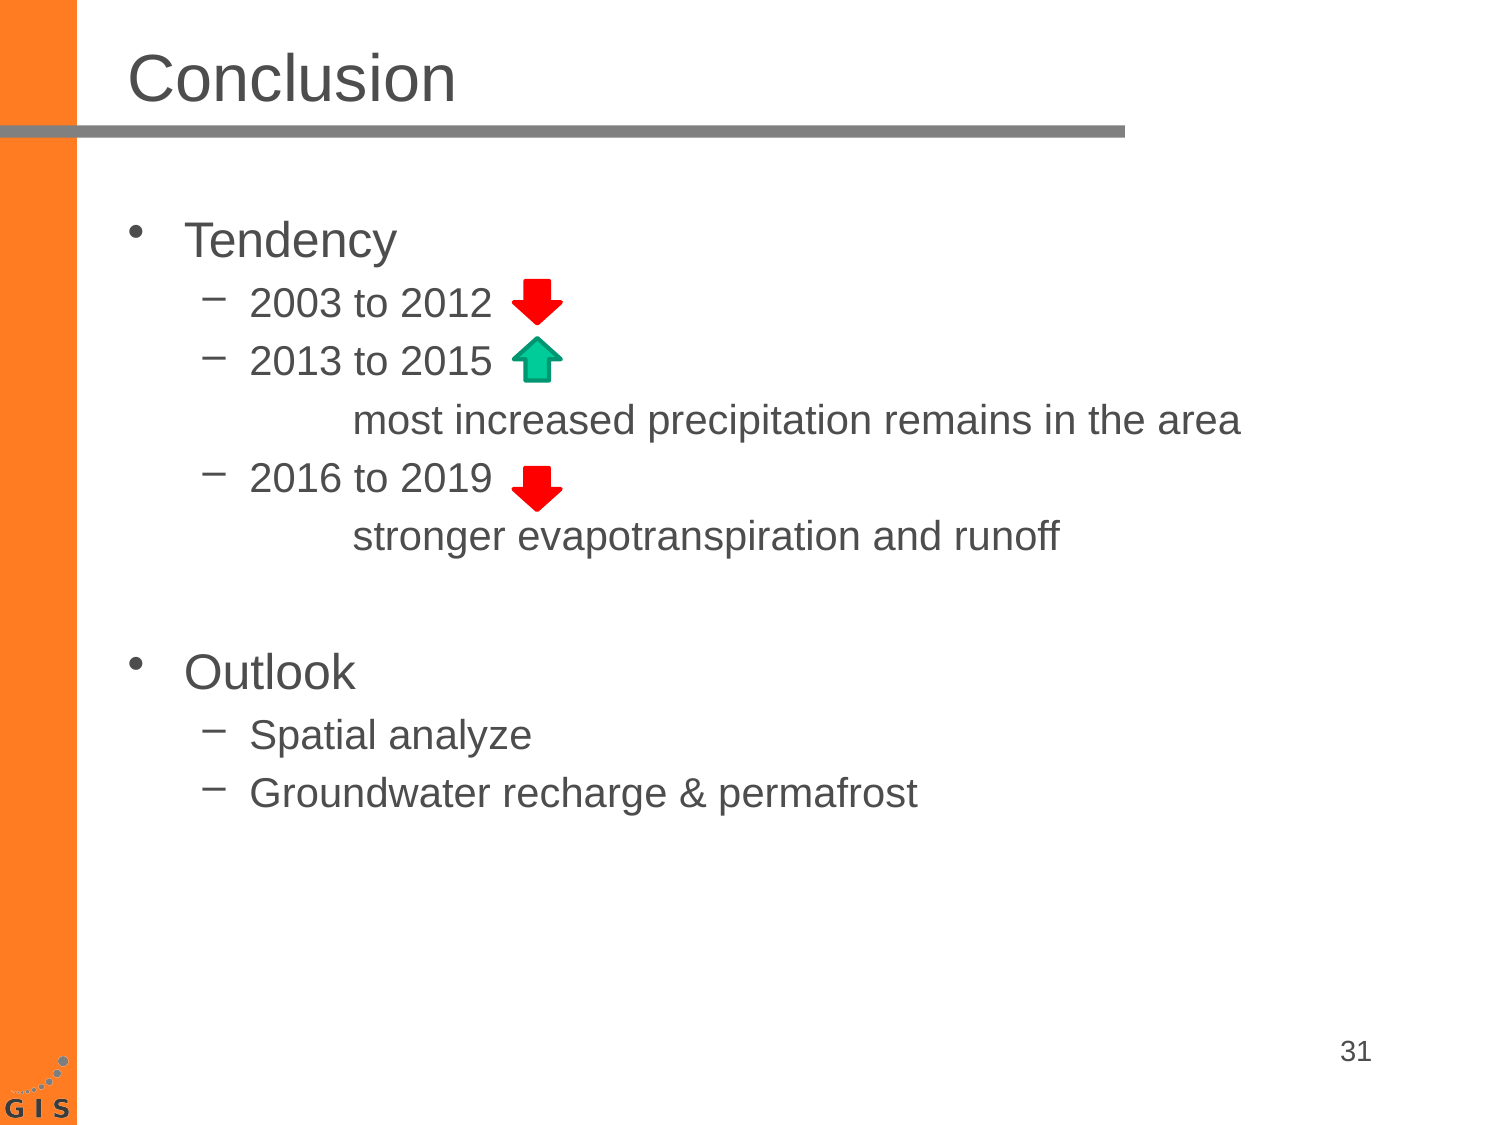

# Conclusion
Tendency
2003 to 2012
2013 to 2015
	most increased precipitation remains in the area
2016 to 2019
	stronger evapotranspiration and runoff

Outlook
Spatial analyze
Groundwater recharge & permafrost

31